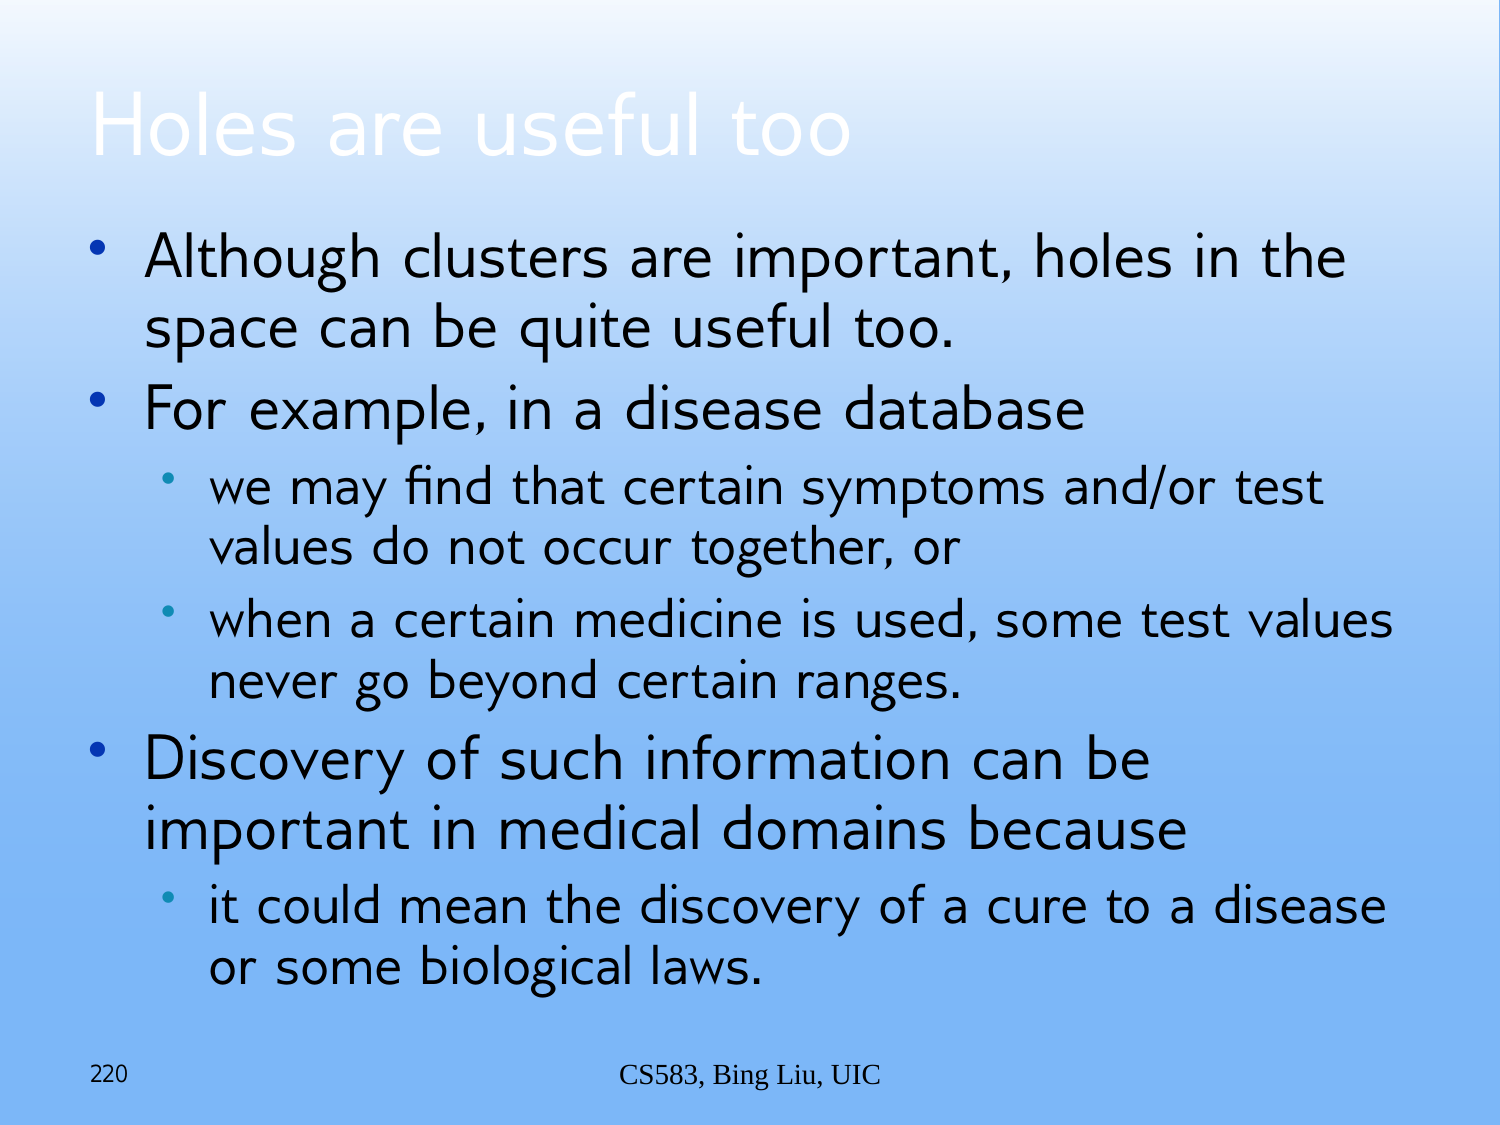

# Holes are useful too
Although clusters are important, holes in the space can be quite useful too.
For example, in a disease database
we may find that certain symptoms and/or test values do not occur together, or
when a certain medicine is used, some test values never go beyond certain ranges.
Discovery of such information can be important in medical domains because
it could mean the discovery of a cure to a disease or some biological laws.
220
CS583, Bing Liu, UIC